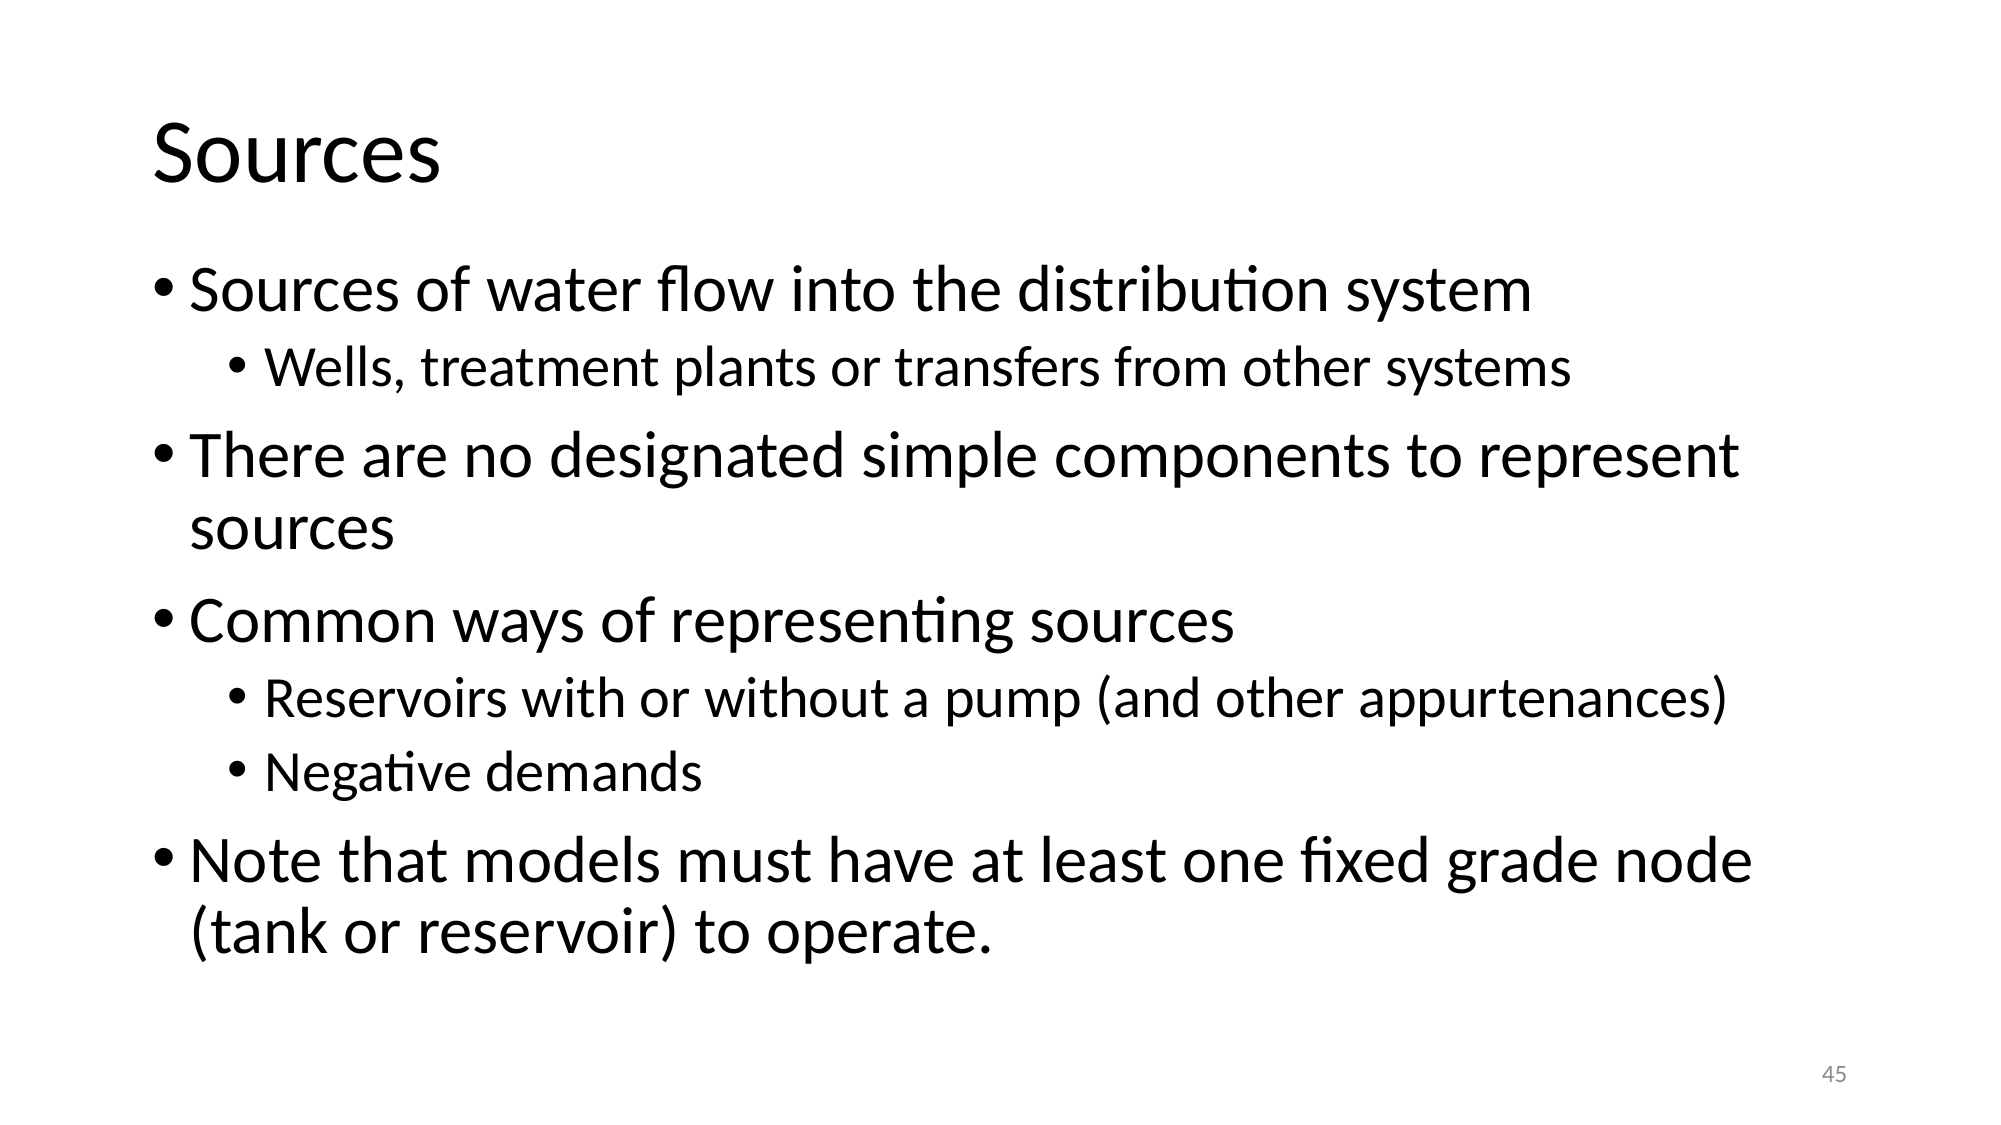

# Sources
Sources of water flow into the distribution system
Wells, treatment plants or transfers from other systems
There are no designated simple components to represent sources
Common ways of representing sources
Reservoirs with or without a pump (and other appurtenances)
Negative demands
Note that models must have at least one fixed grade node (tank or reservoir) to operate.

45